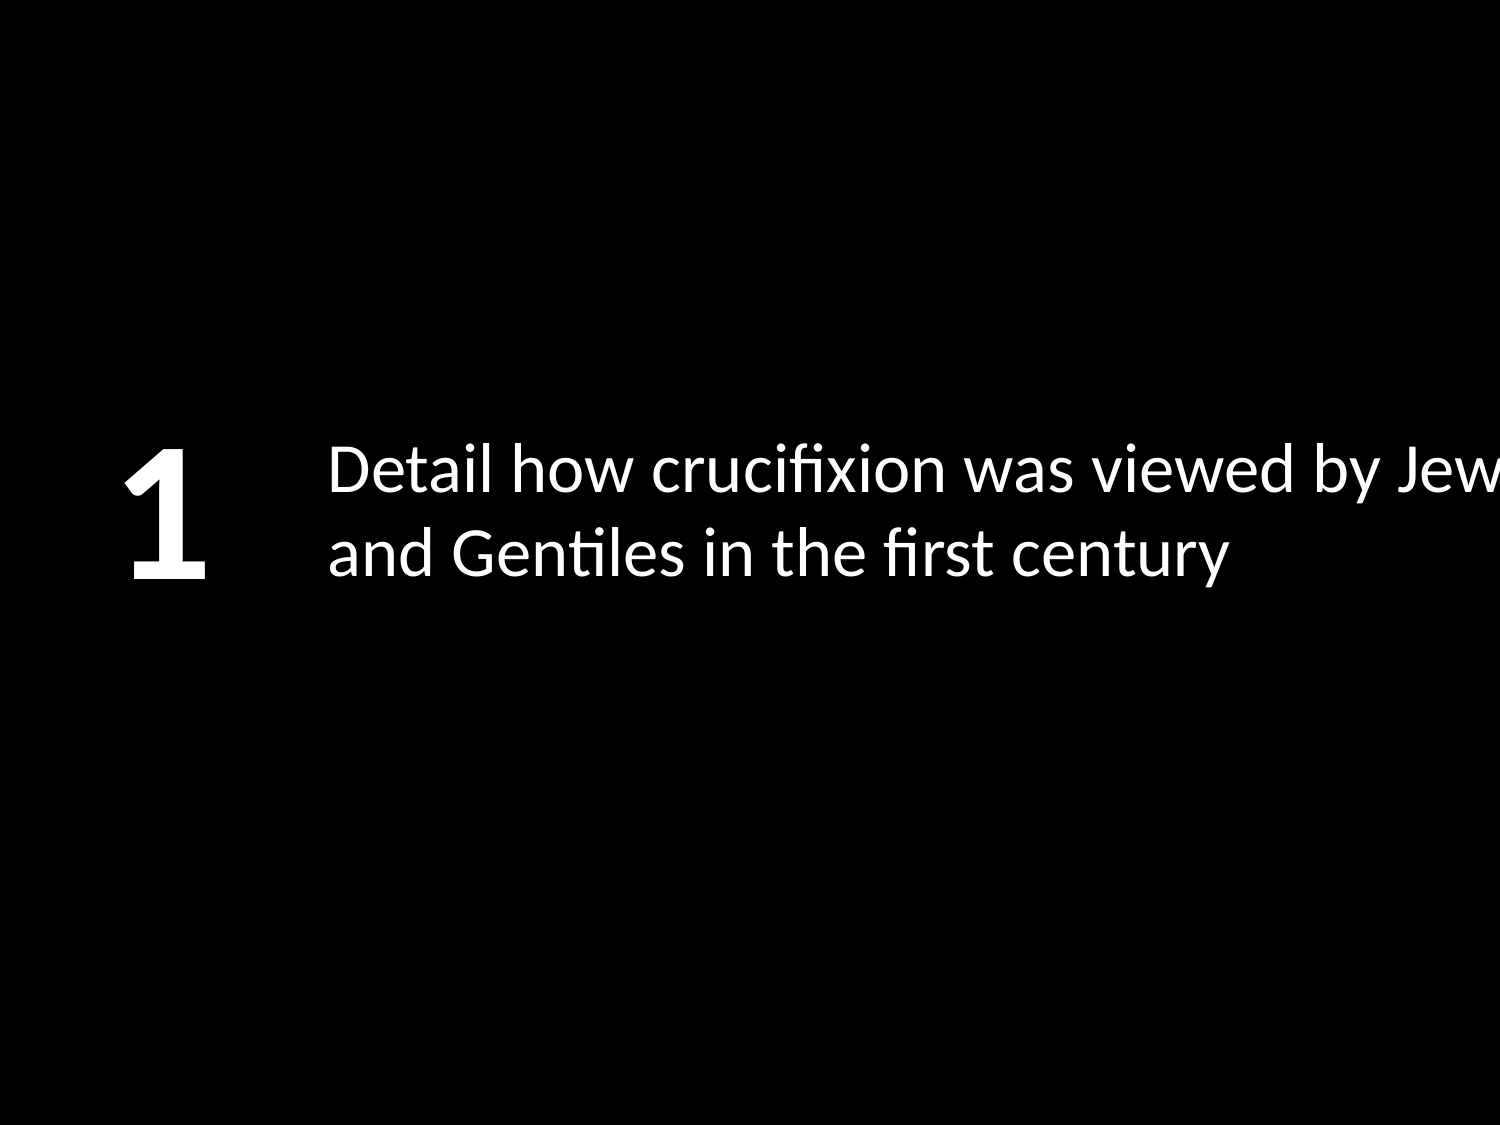

1
# Detail how crucifixion was viewed by Jews and Gentiles in the first century